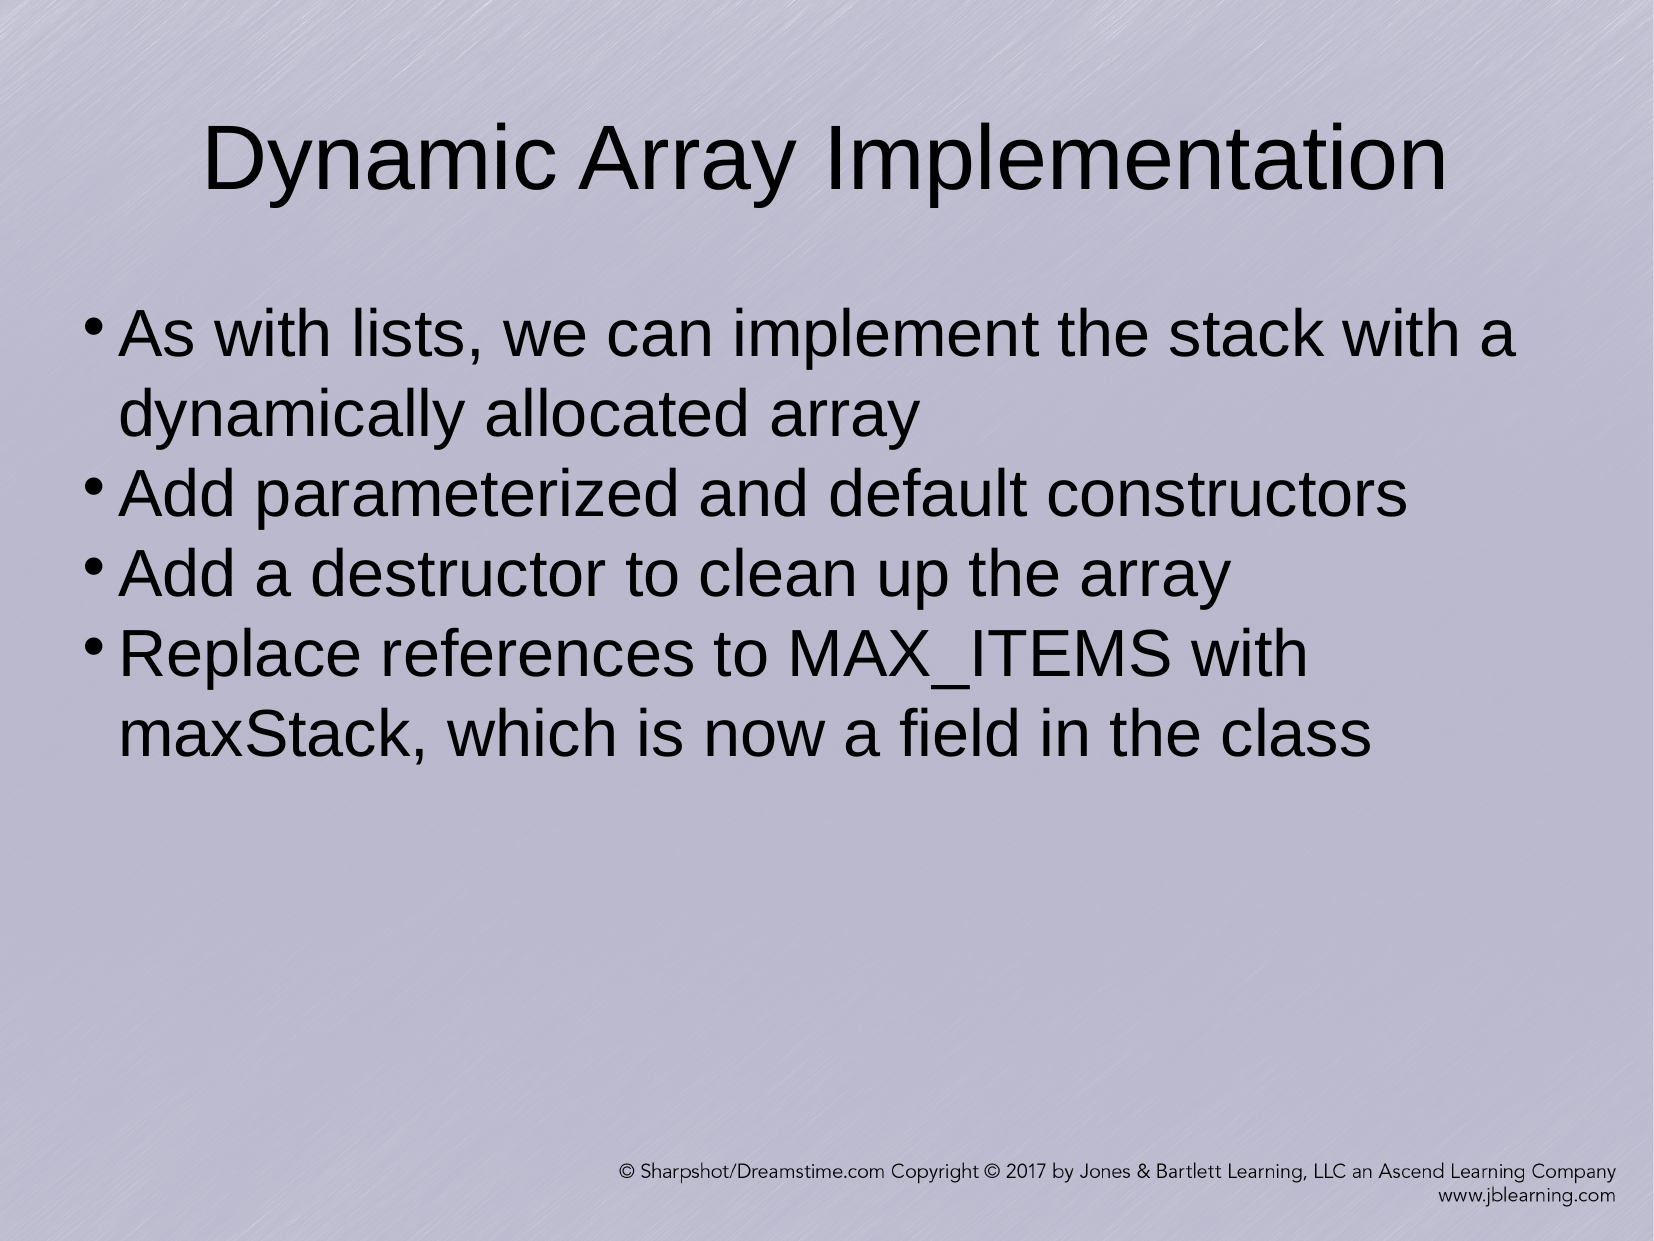

Dynamic Array Implementation

As with lists, we can implement the stack with a dynamically allocated array
Add parameterized and default constructors
Add a destructor to clean up the array
Replace references to MAX_ITEMS with maxStack, which is now a field in the class